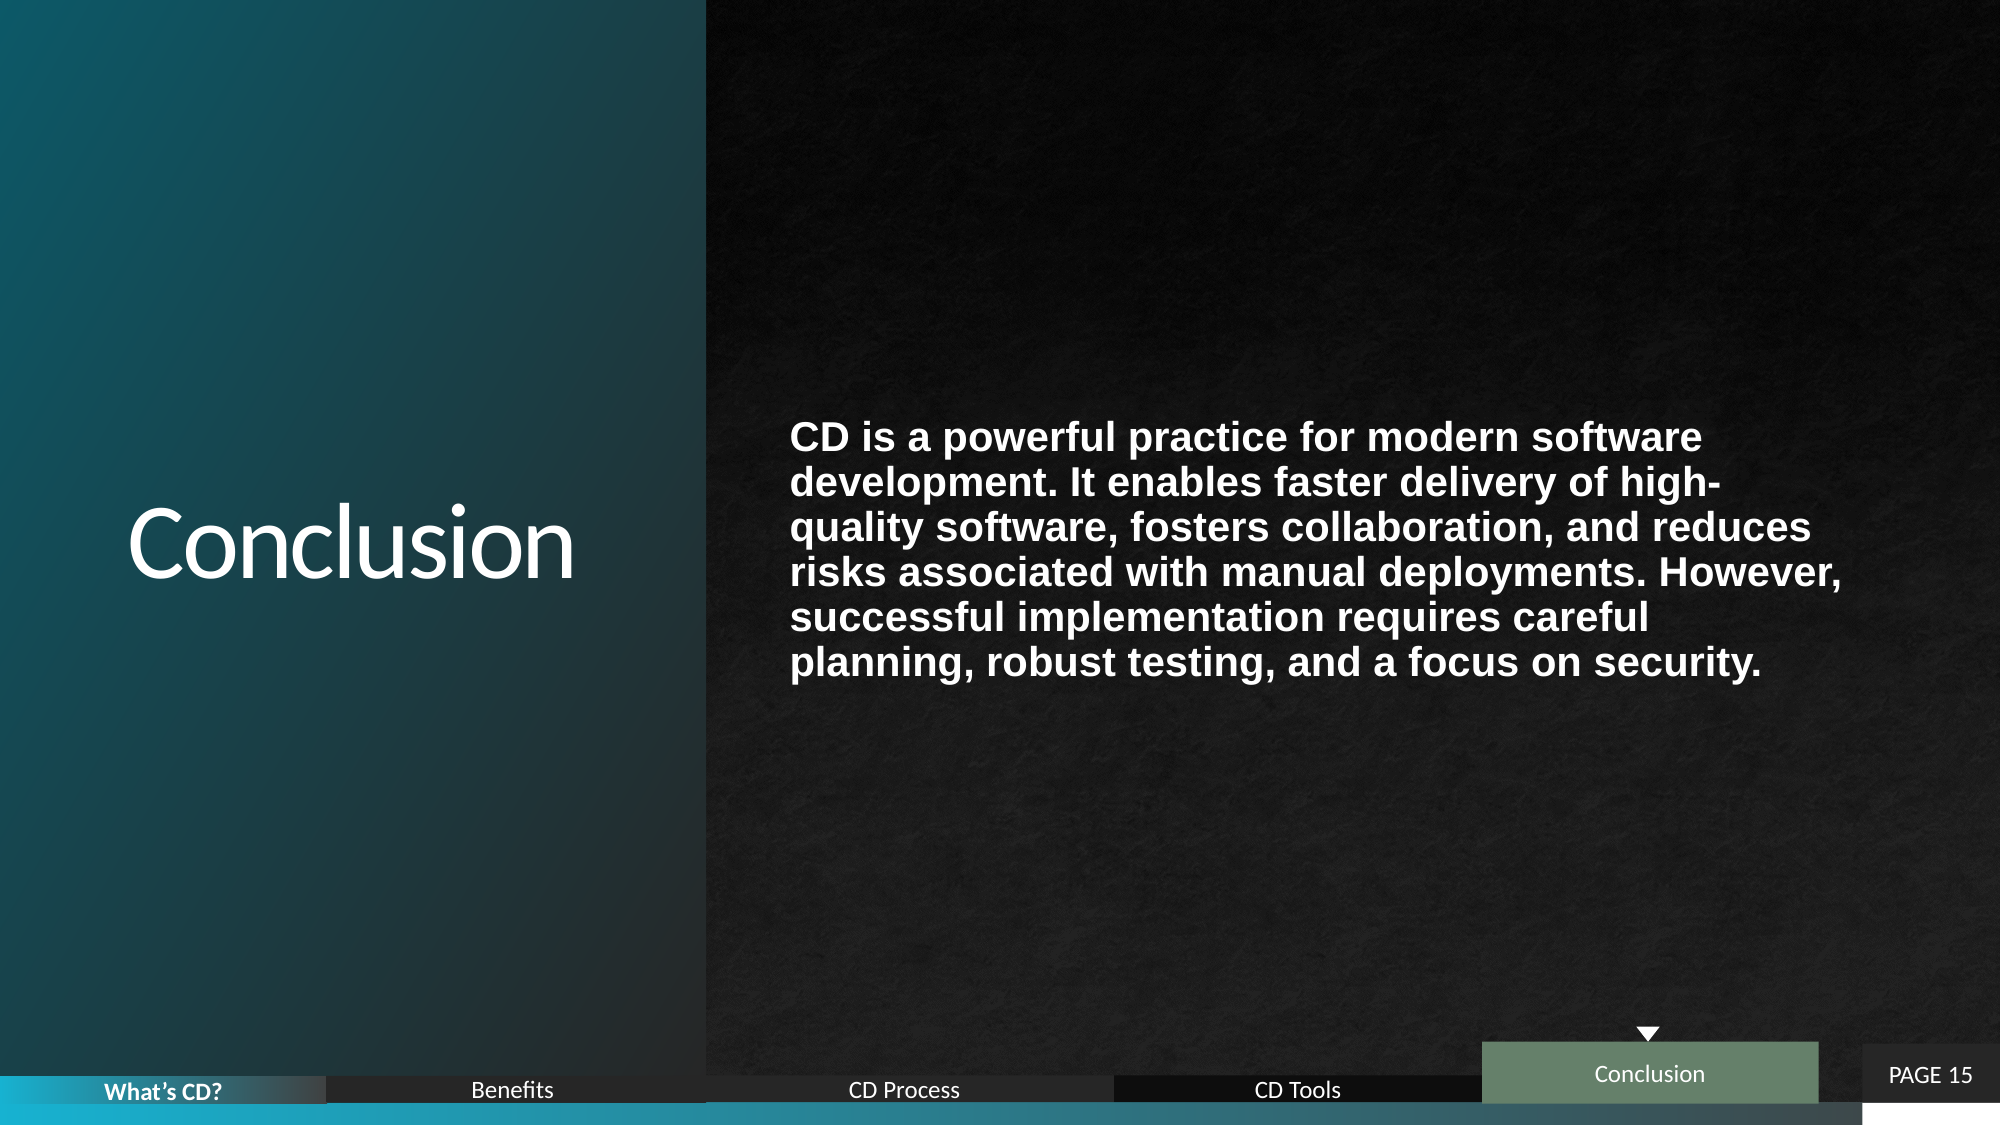

# Conclusion
CD is a powerful practice for modern software development. It enables faster delivery of high-quality software, fosters collaboration, and reduces risks associated with manual deployments. However, successful implementation requires careful planning, robust testing, and a focus on security.

Conclusion
PAGE 15
CD Tools
CD Process
Benefits
What’s CD?